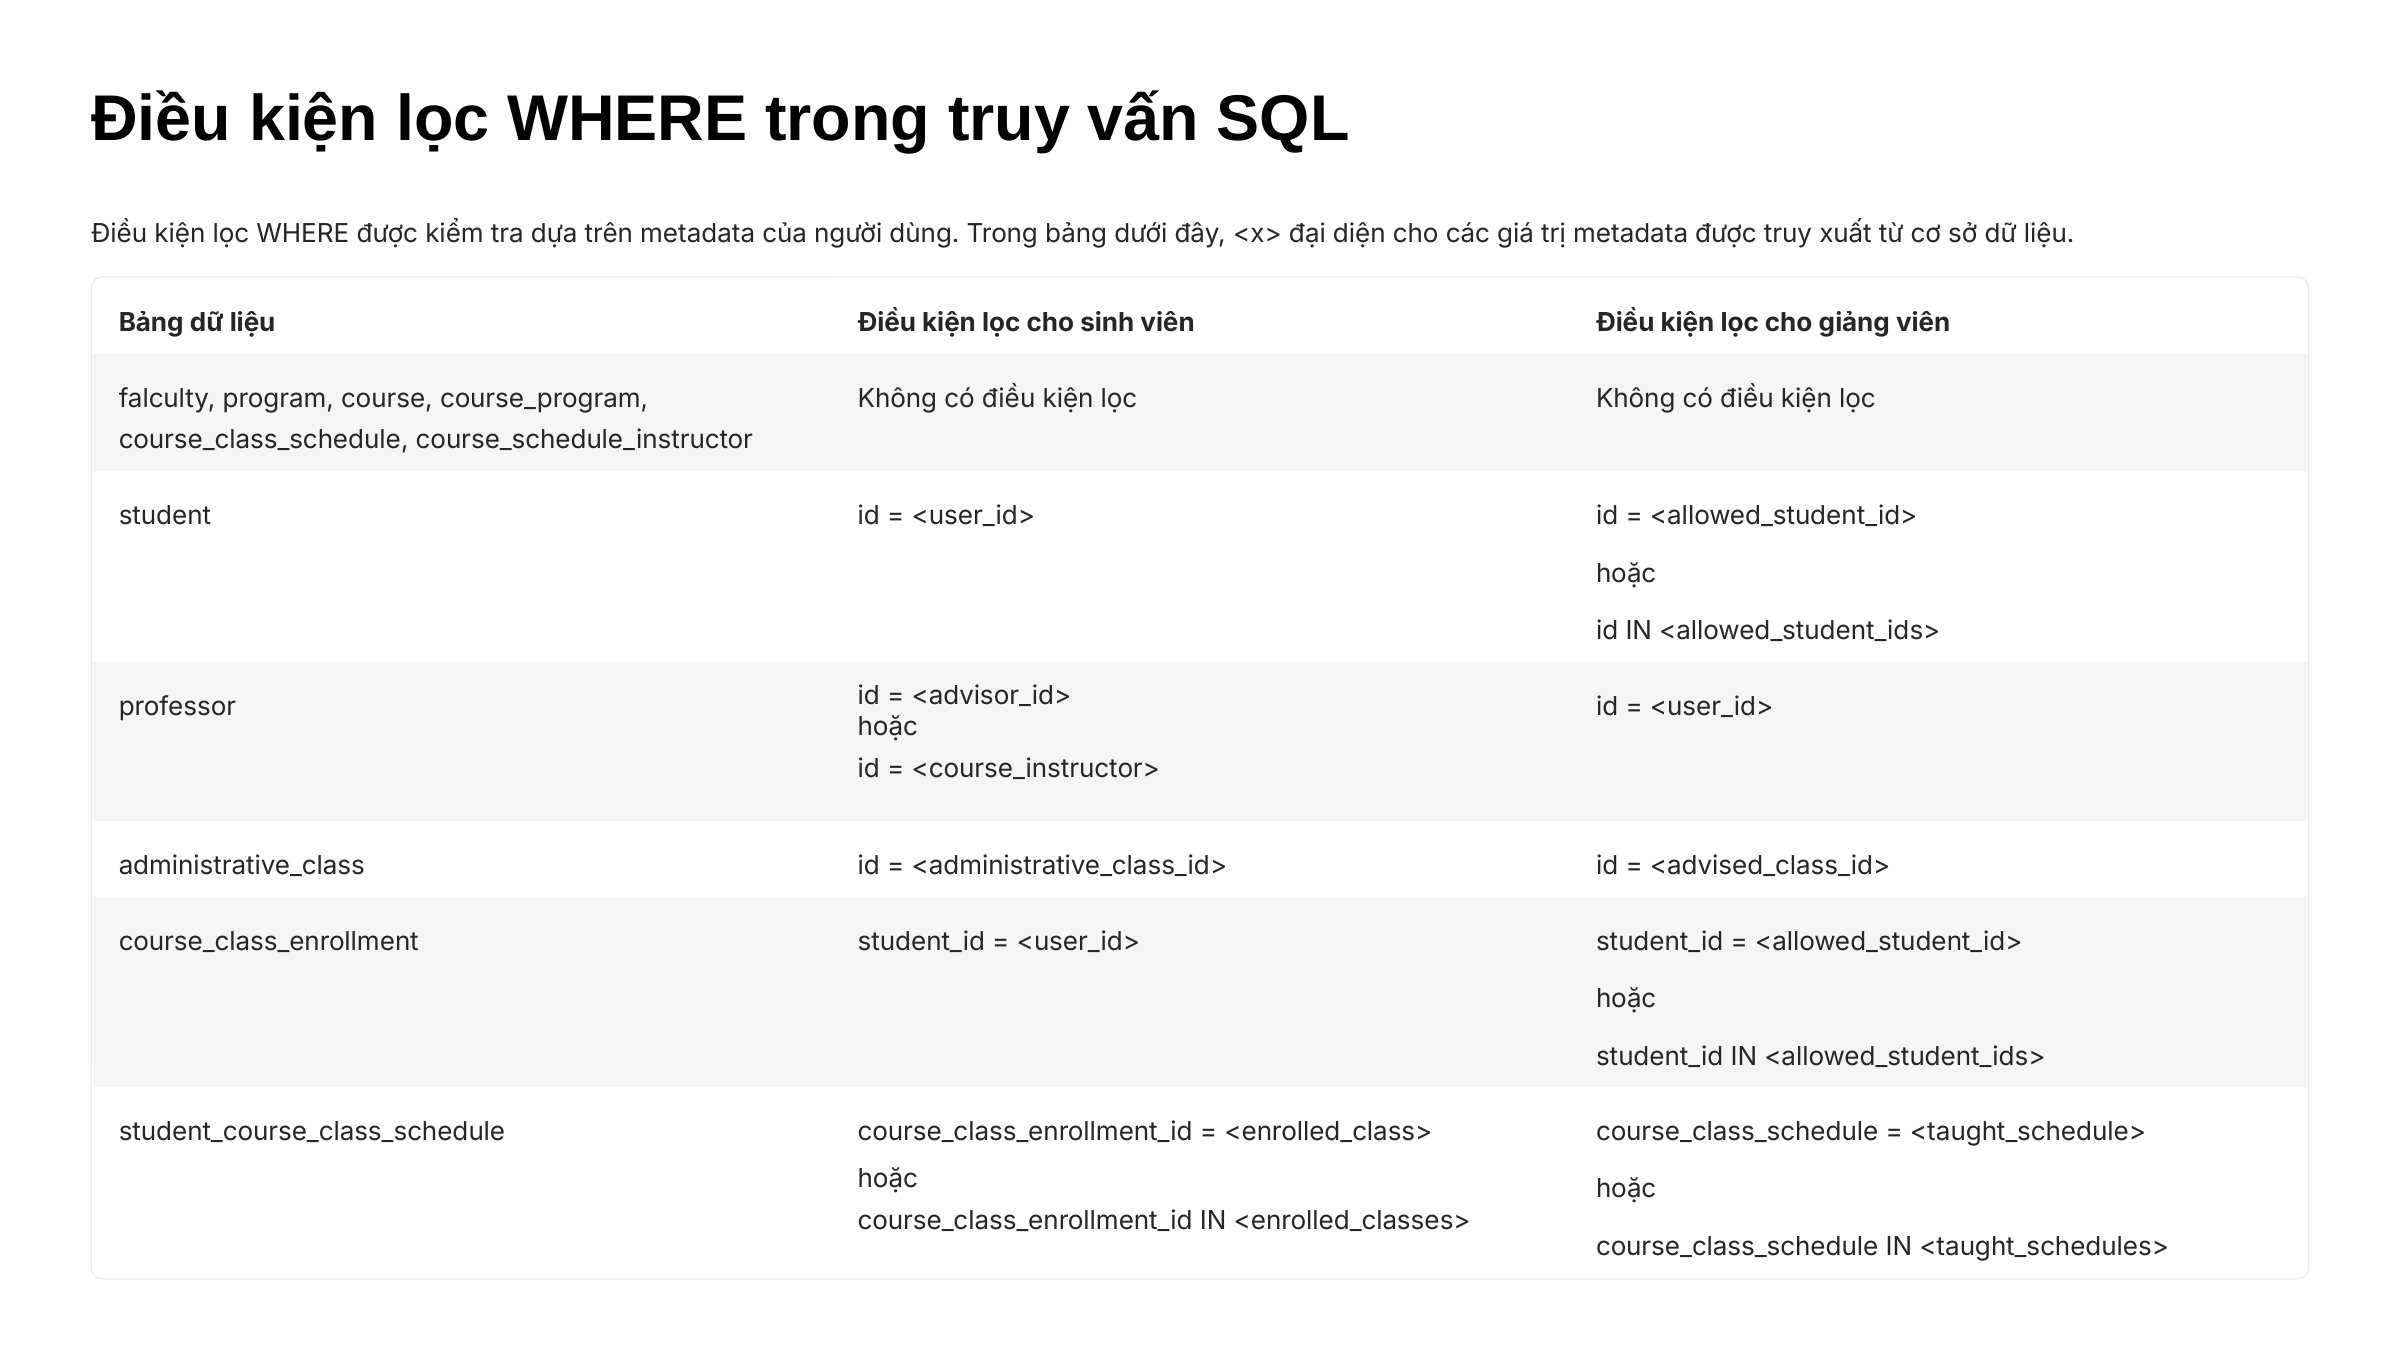

Điều kiện lọc WHERE trong truy vấn SQL
Điều kiện lọc WHERE được kiểm tra dựa trên metadata của người dùng. Trong bảng dưới đây, <x> đại diện cho các giá trị metadata được truy xuất từ cơ sở dữ liệu.

Bảng dữ liệu
Điều kiện lọc cho sinh viên
Điều kiện lọc cho giảng viên

falculty, program, course, course_program, course_class_schedule, course_schedule_instructor
Không có điều kiện lọc
Không có điều kiện lọc

student
id = <user_id>
id = <allowed_student_id>
hoặc
id IN <allowed_student_ids>

professor
id = <advisor_id>
hoặc
id = <course_instructor>
id = <user_id>

administrative_class
id = <administrative_class_id>
id = <advised_class_id>

course_class_enrollment
student_id = <user_id>
student_id = <allowed_student_id>
hoặc
student_id IN <allowed_student_ids>

student_course_class_schedule
course_class_enrollment_id = <enrolled_class>
course_class_schedule = <taught_schedule>
hoặc
course_class_enrollment_id IN <enrolled_classes>
hoặc
course_class_schedule IN <taught_schedules>